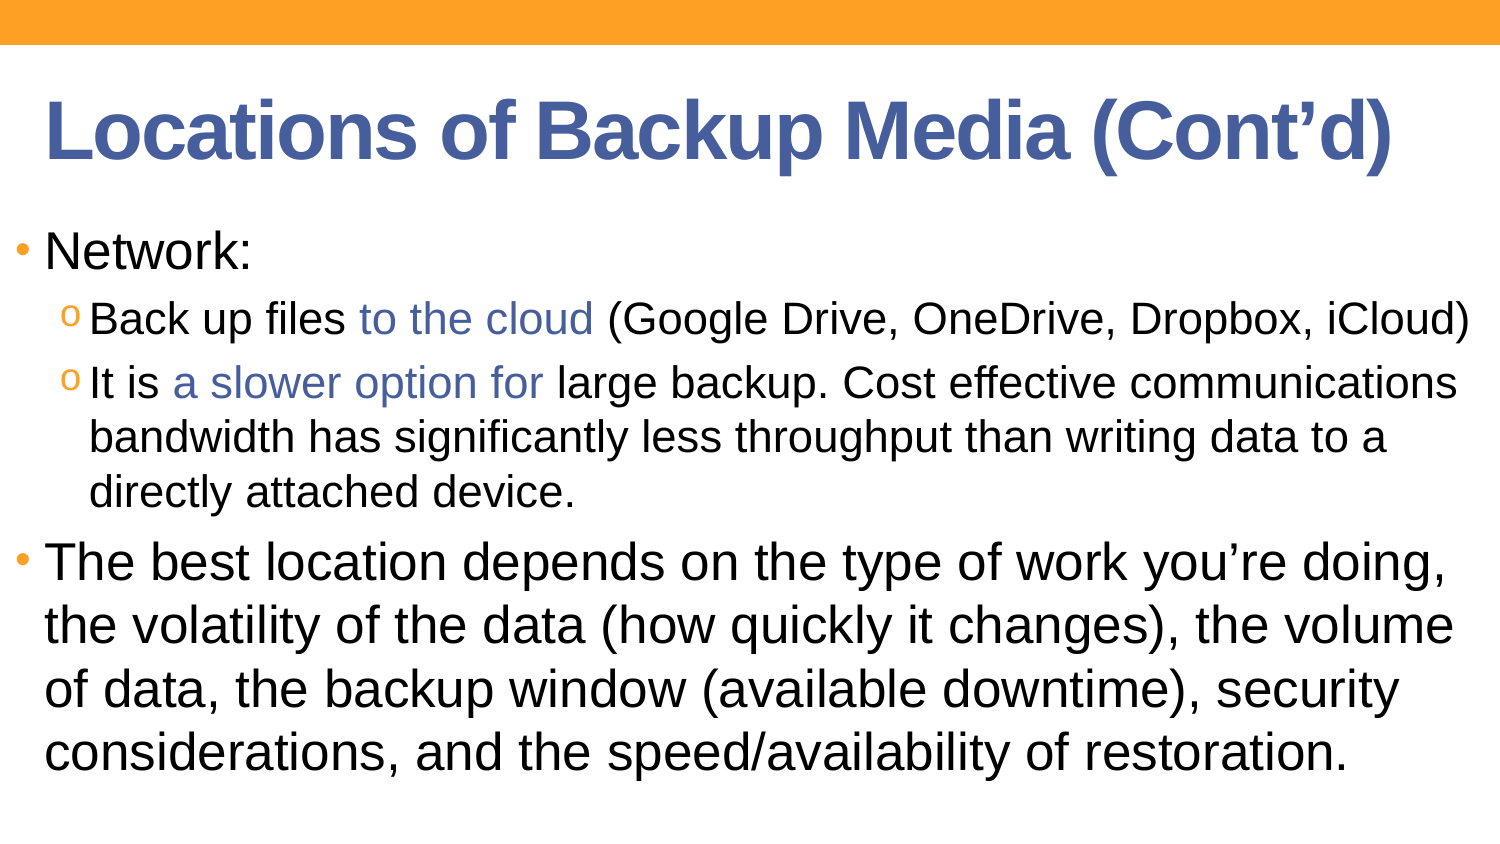

# Locations of Backup Media (Cont’d)
Network:
Back up files to the cloud (Google Drive, OneDrive, Dropbox, iCloud)
It is a slower option for large backup. Cost effective communications bandwidth has significantly less throughput than writing data to a directly attached device.
The best location depends on the type of work you’re doing, the volatility of the data (how quickly it changes), the volume of data, the backup window (available downtime), security considerations, and the speed/availability of restoration.